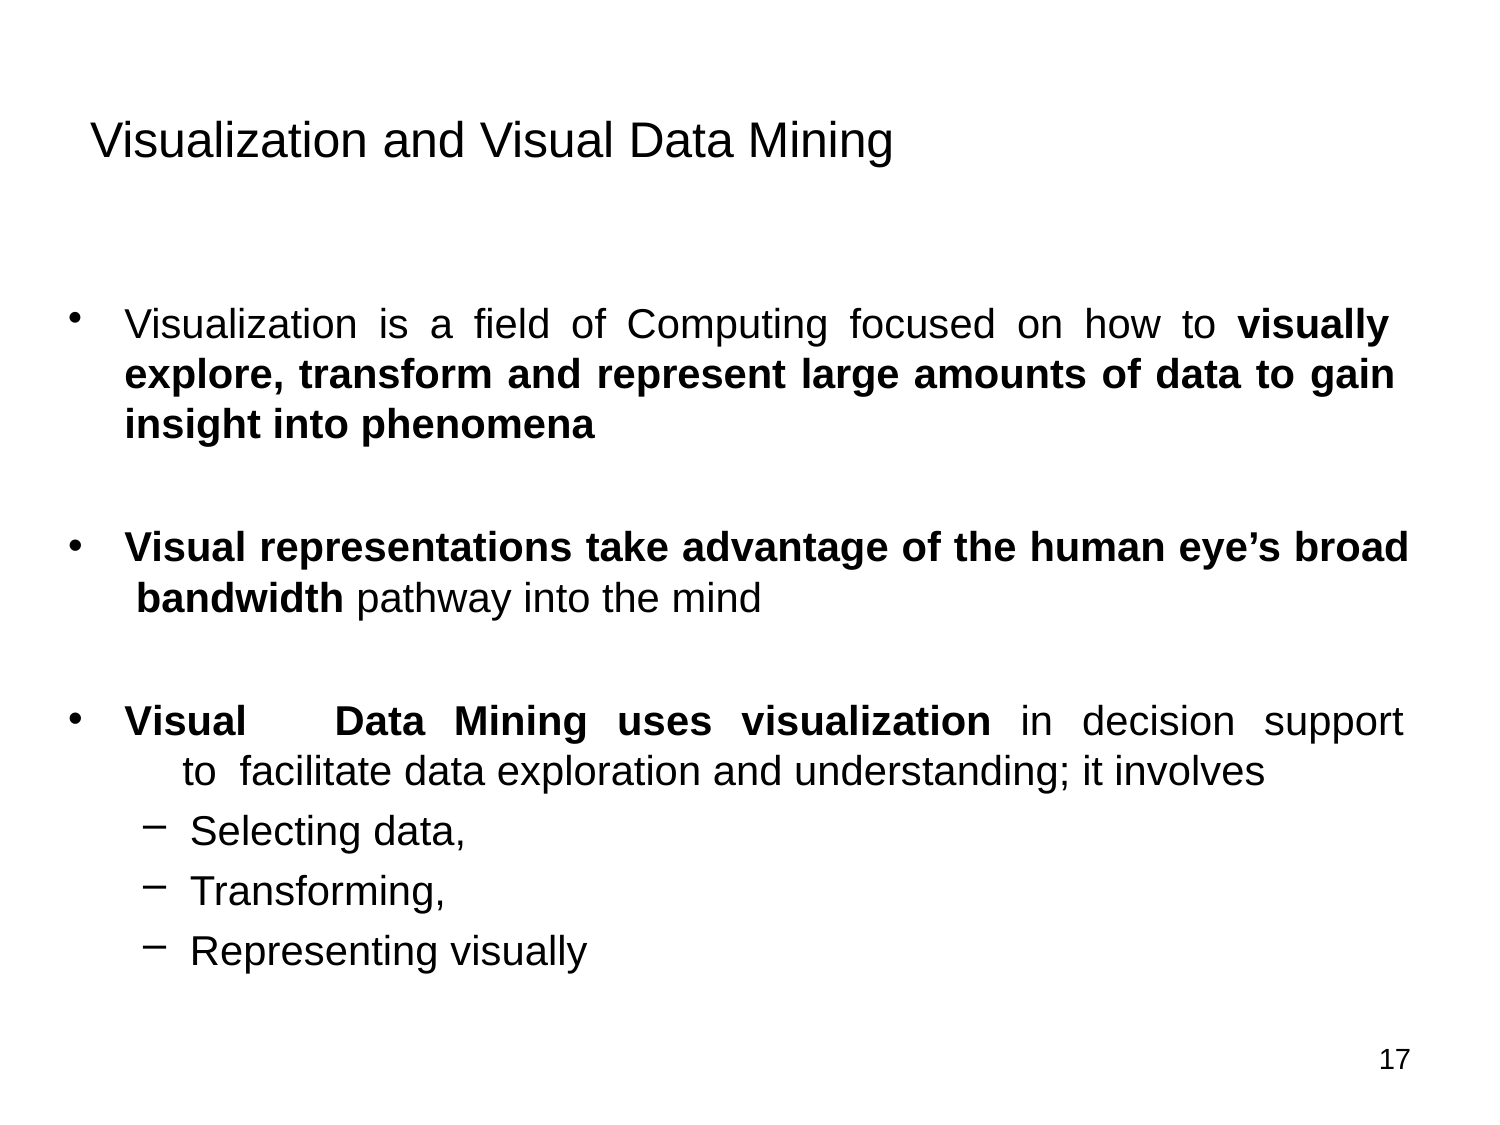

# Visualization and Visual Data Mining
Visualization is a field of Computing focused on how to visually  explore, transform and represent large amounts of data to gain  insight into phenomena

Visual representations take advantage of the human eye’s broad  bandwidth pathway into the mind

Visual	Data	Mining	uses	visualization	in	decision	support	to  facilitate data exploration and understanding; it involves
Selecting data,
Transforming,
Representing visually

17